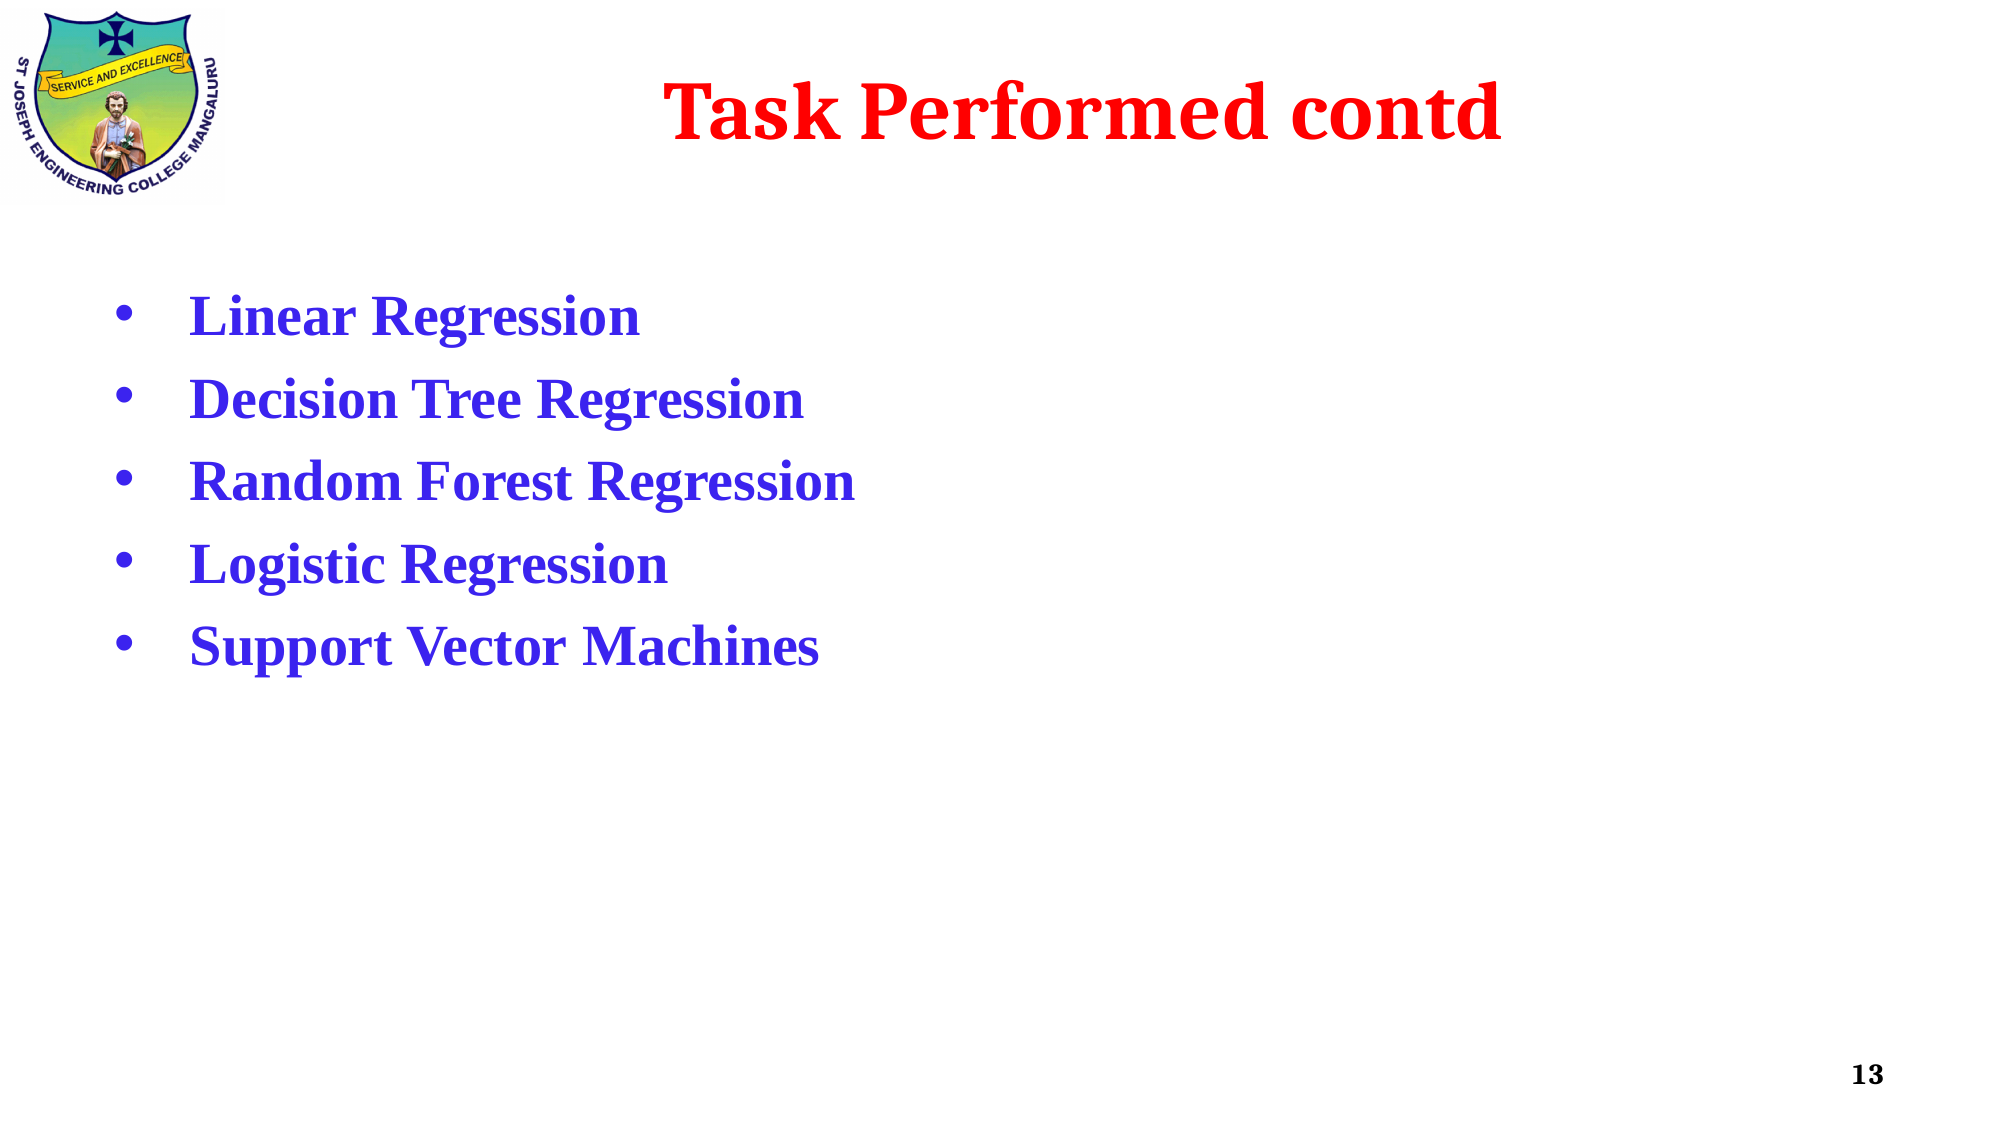

# Task Performed contd

Linear Regression
Decision Tree Regression
Random Forest Regression
Logistic Regression
Support Vector Machines

13